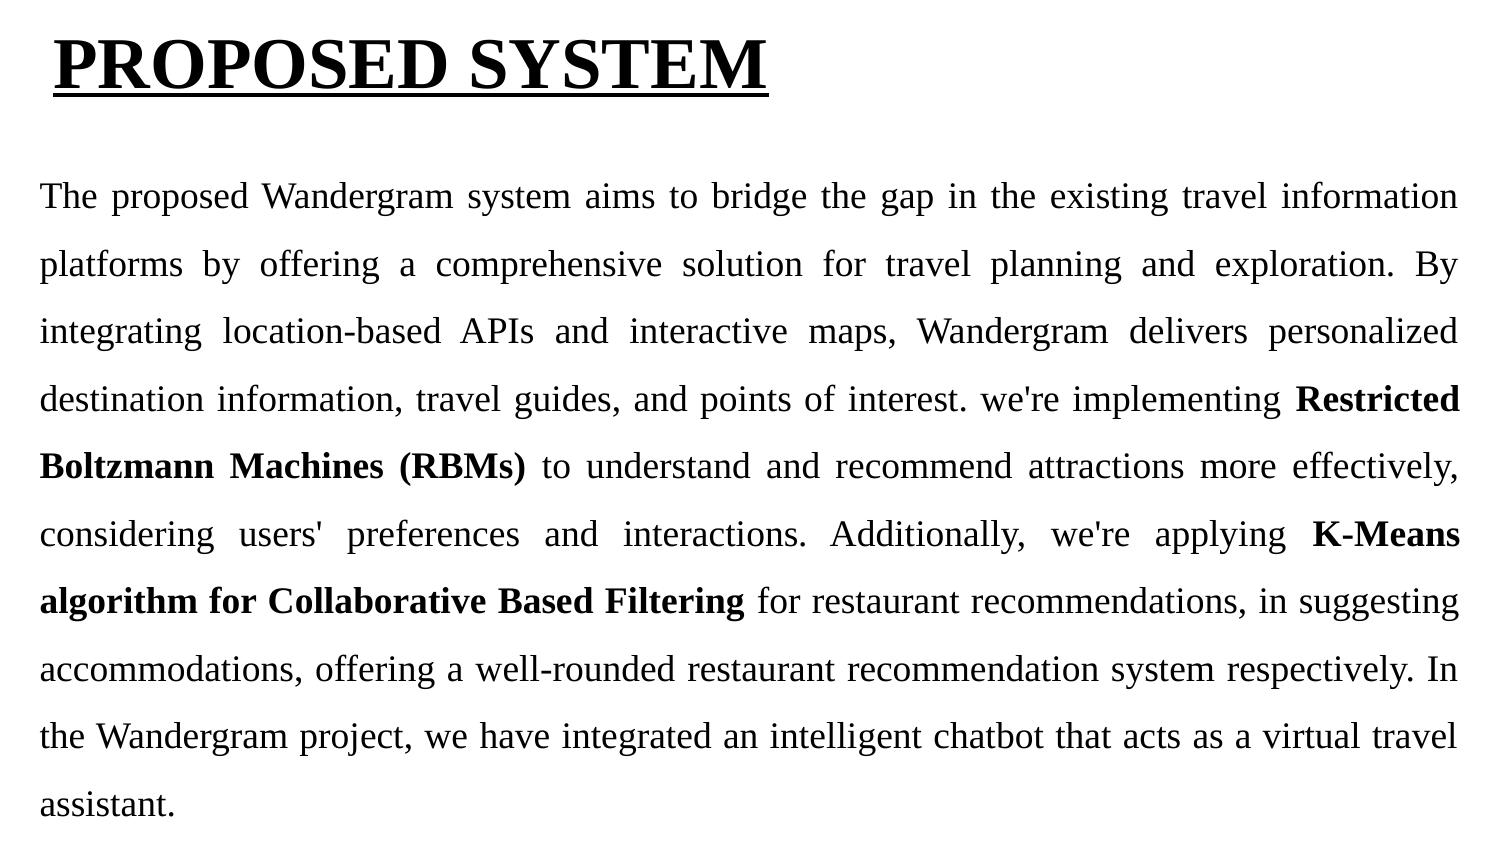

PROPOSED SYSTEM
The proposed Wandergram system aims to bridge the gap in the existing travel information platforms by offering a comprehensive solution for travel planning and exploration. By integrating location-based APIs and interactive maps, Wandergram delivers personalized destination information, travel guides, and points of interest. we're implementing Restricted Boltzmann Machines (RBMs) to understand and recommend attractions more effectively, considering users' preferences and interactions. Additionally, we're applying K-Means algorithm for Collaborative Based Filtering for restaurant recommendations, in suggesting accommodations, offering a well-rounded restaurant recommendation system respectively. In the Wandergram project, we have integrated an intelligent chatbot that acts as a virtual travel assistant.